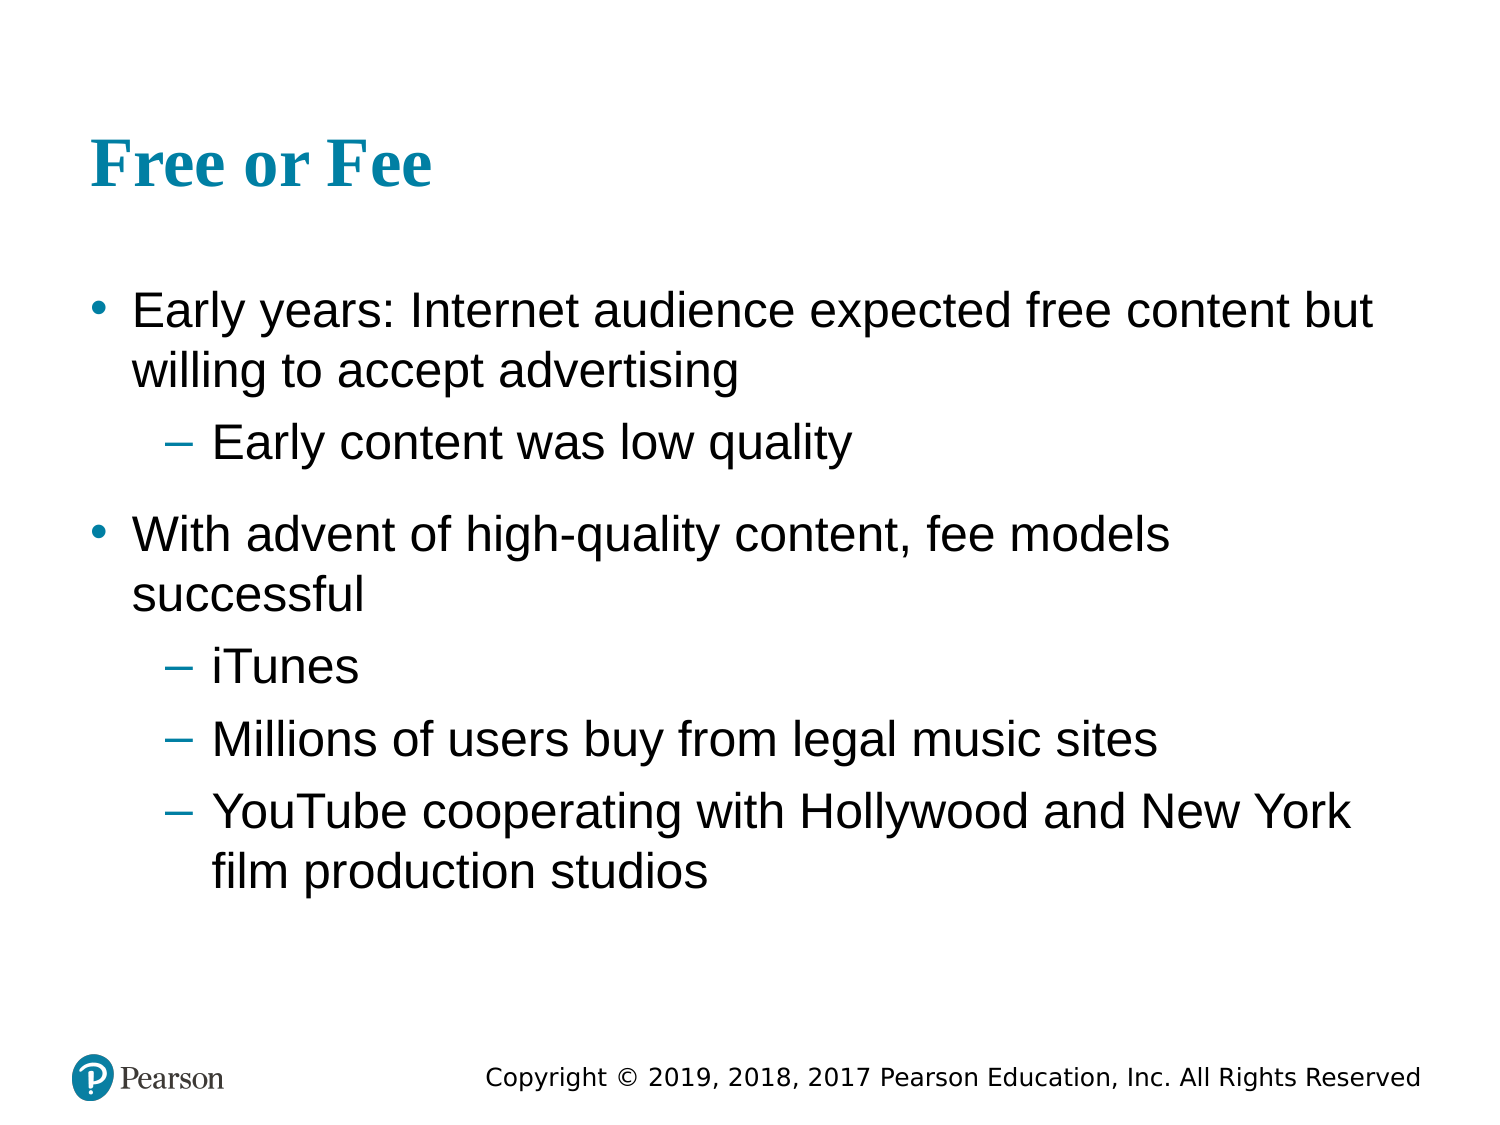

# Free or Fee
Early years: Internet audience expected free content but willing to accept advertising
Early content was low quality
With advent of high-quality content, fee models successful
iTunes
Millions of users buy from legal music sites
YouTube cooperating with Hollywood and New York film production studios